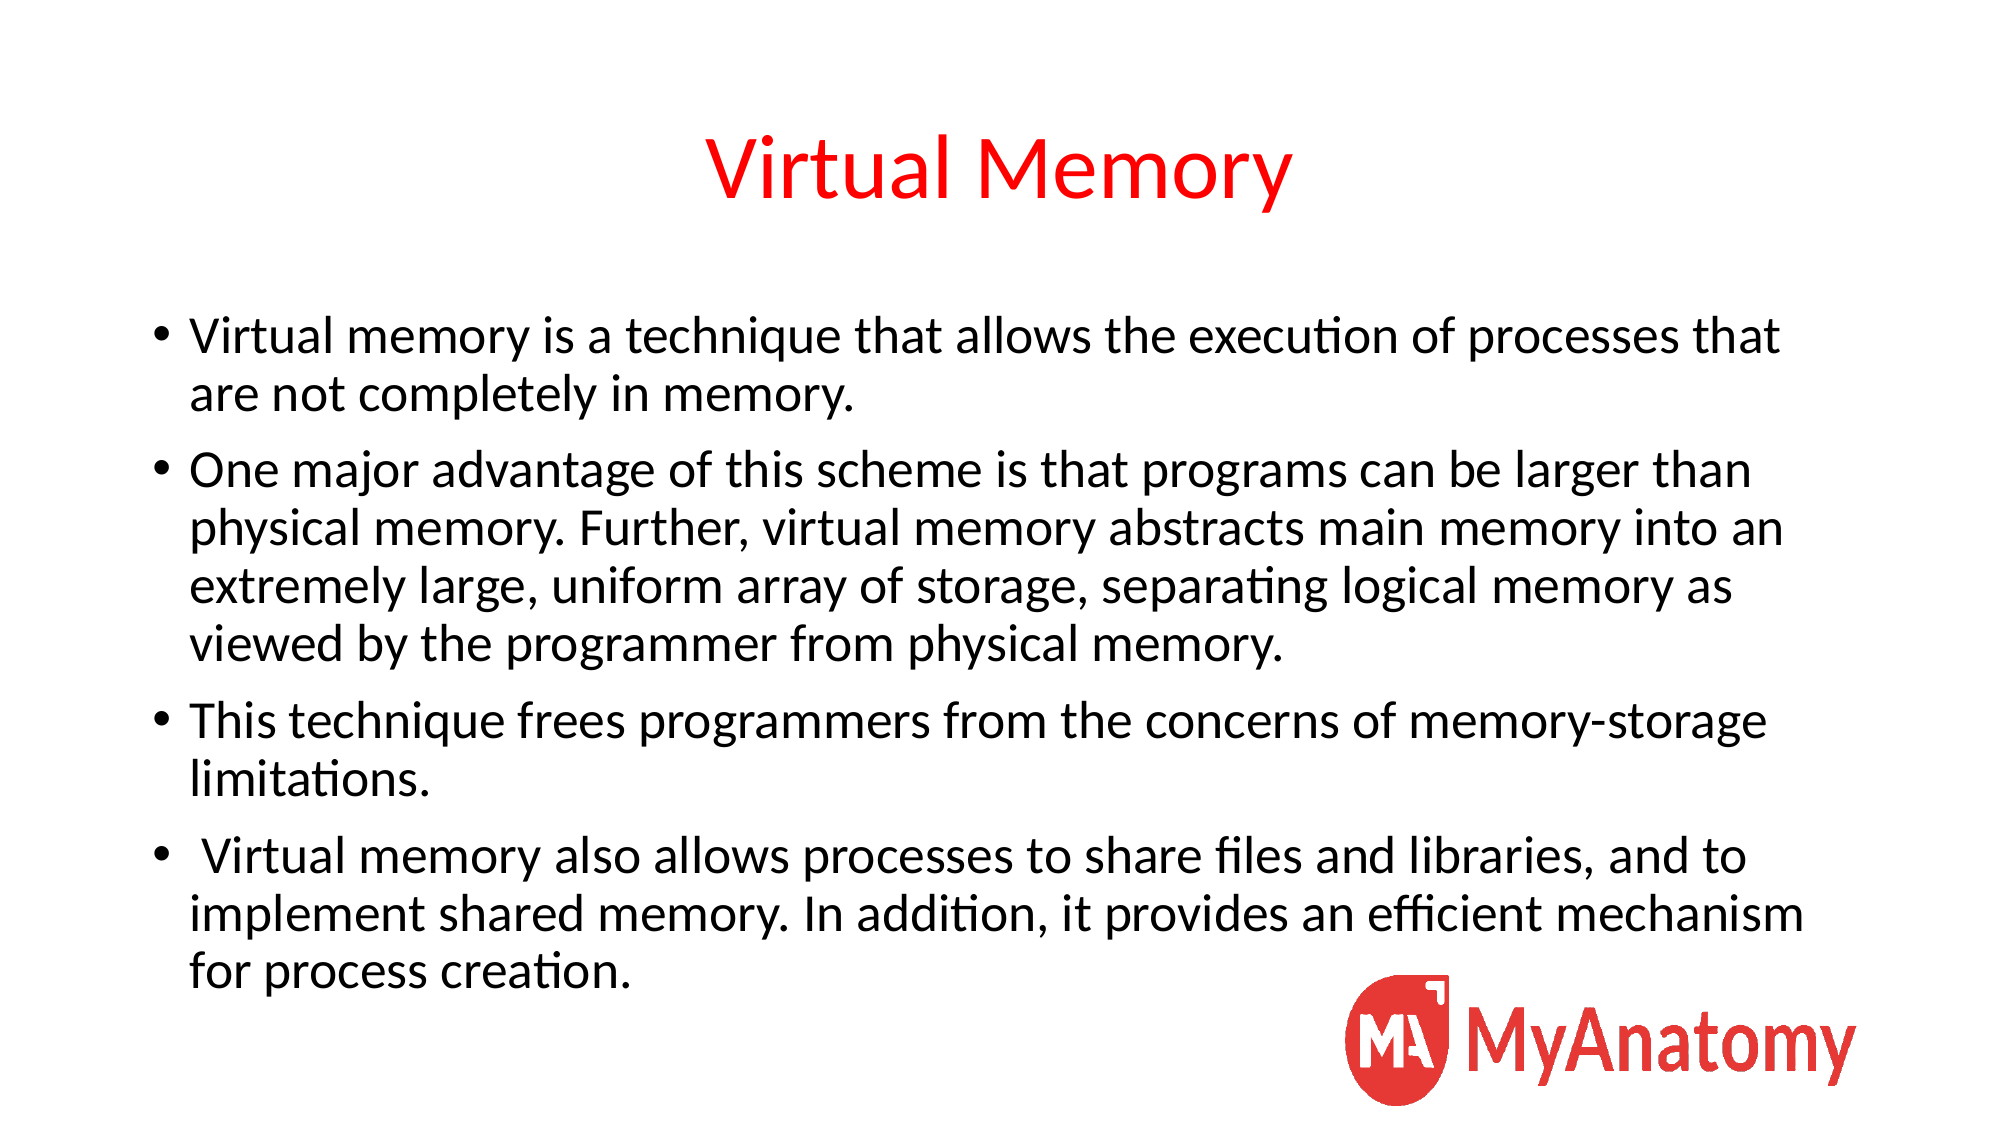

# Virtual Memory
Virtual memory is a technique that allows the execution of processes that are not completely in memory.
One major advantage of this scheme is that programs can be larger than physical memory. Further, virtual memory abstracts main memory into an extremely large, uniform array of storage, separating logical memory as viewed by the programmer from physical memory.
This technique frees programmers from the concerns of memory-storage limitations.
 Virtual memory also allows processes to share files and libraries, and to implement shared memory. In addition, it provides an efficient mechanism for process creation.